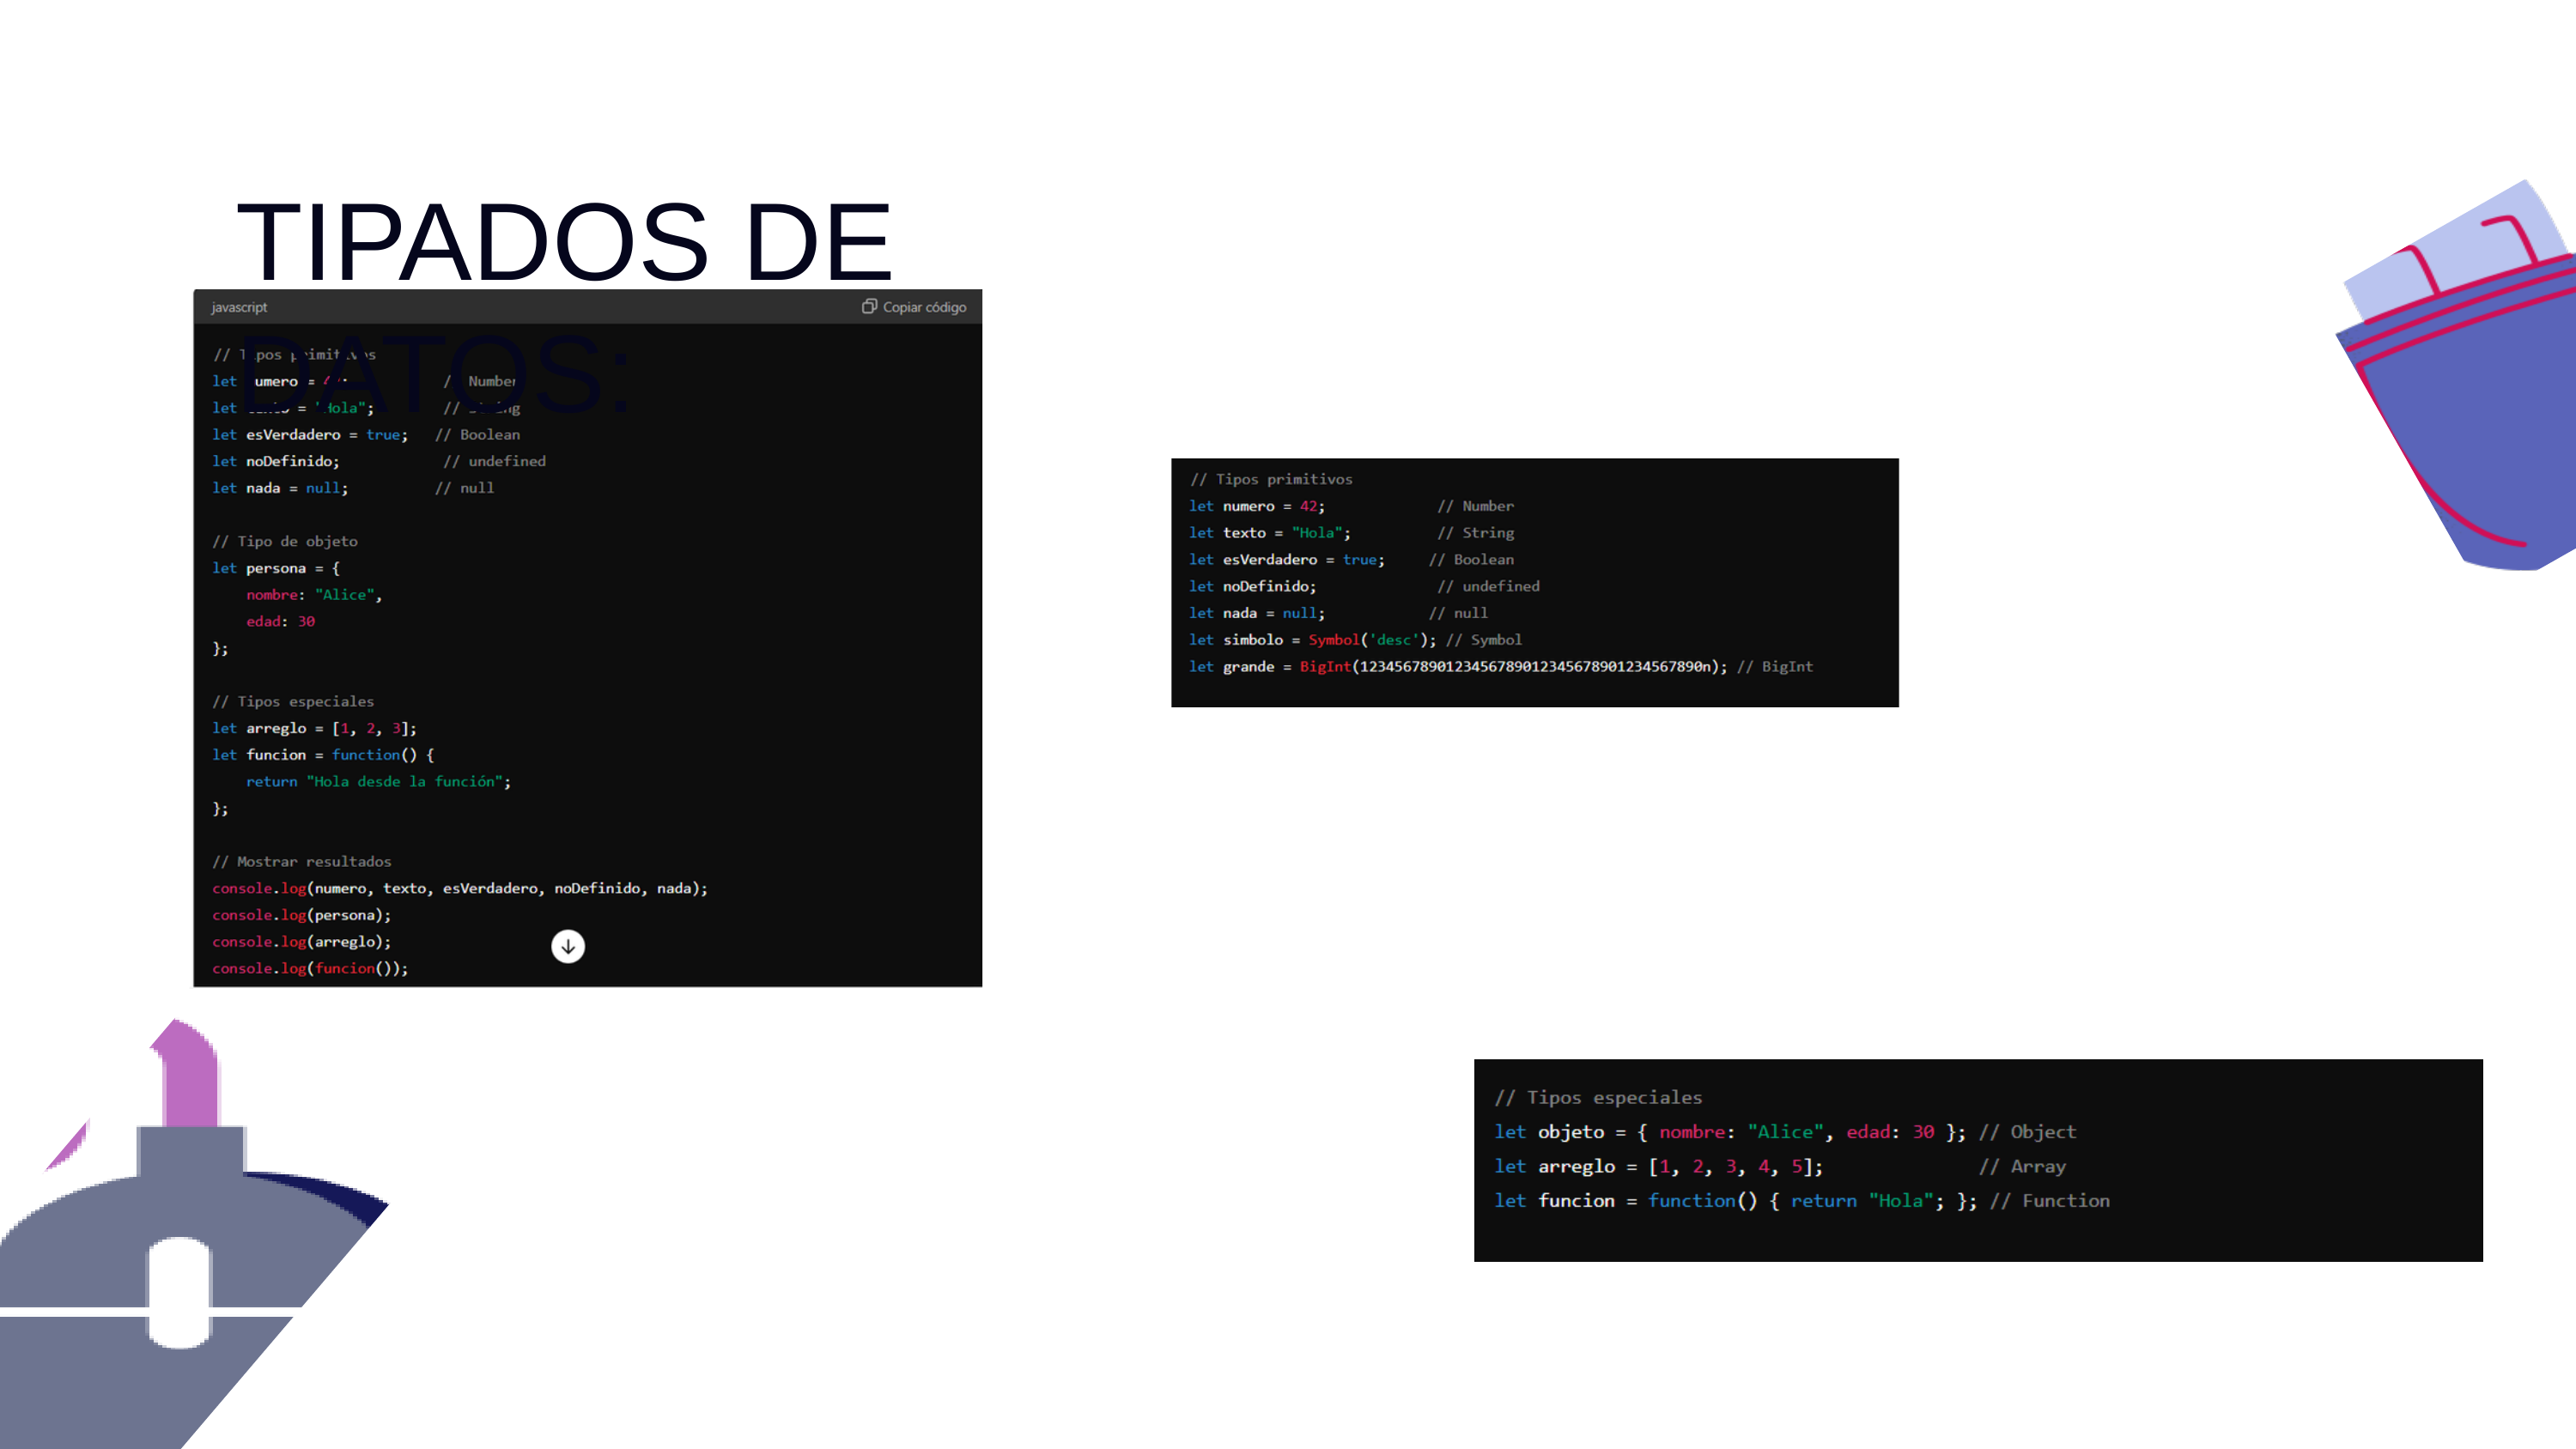

TIPADOS DE DATOS:

TIPOS PRIMITIVOS

TIPOS ESPECIALES